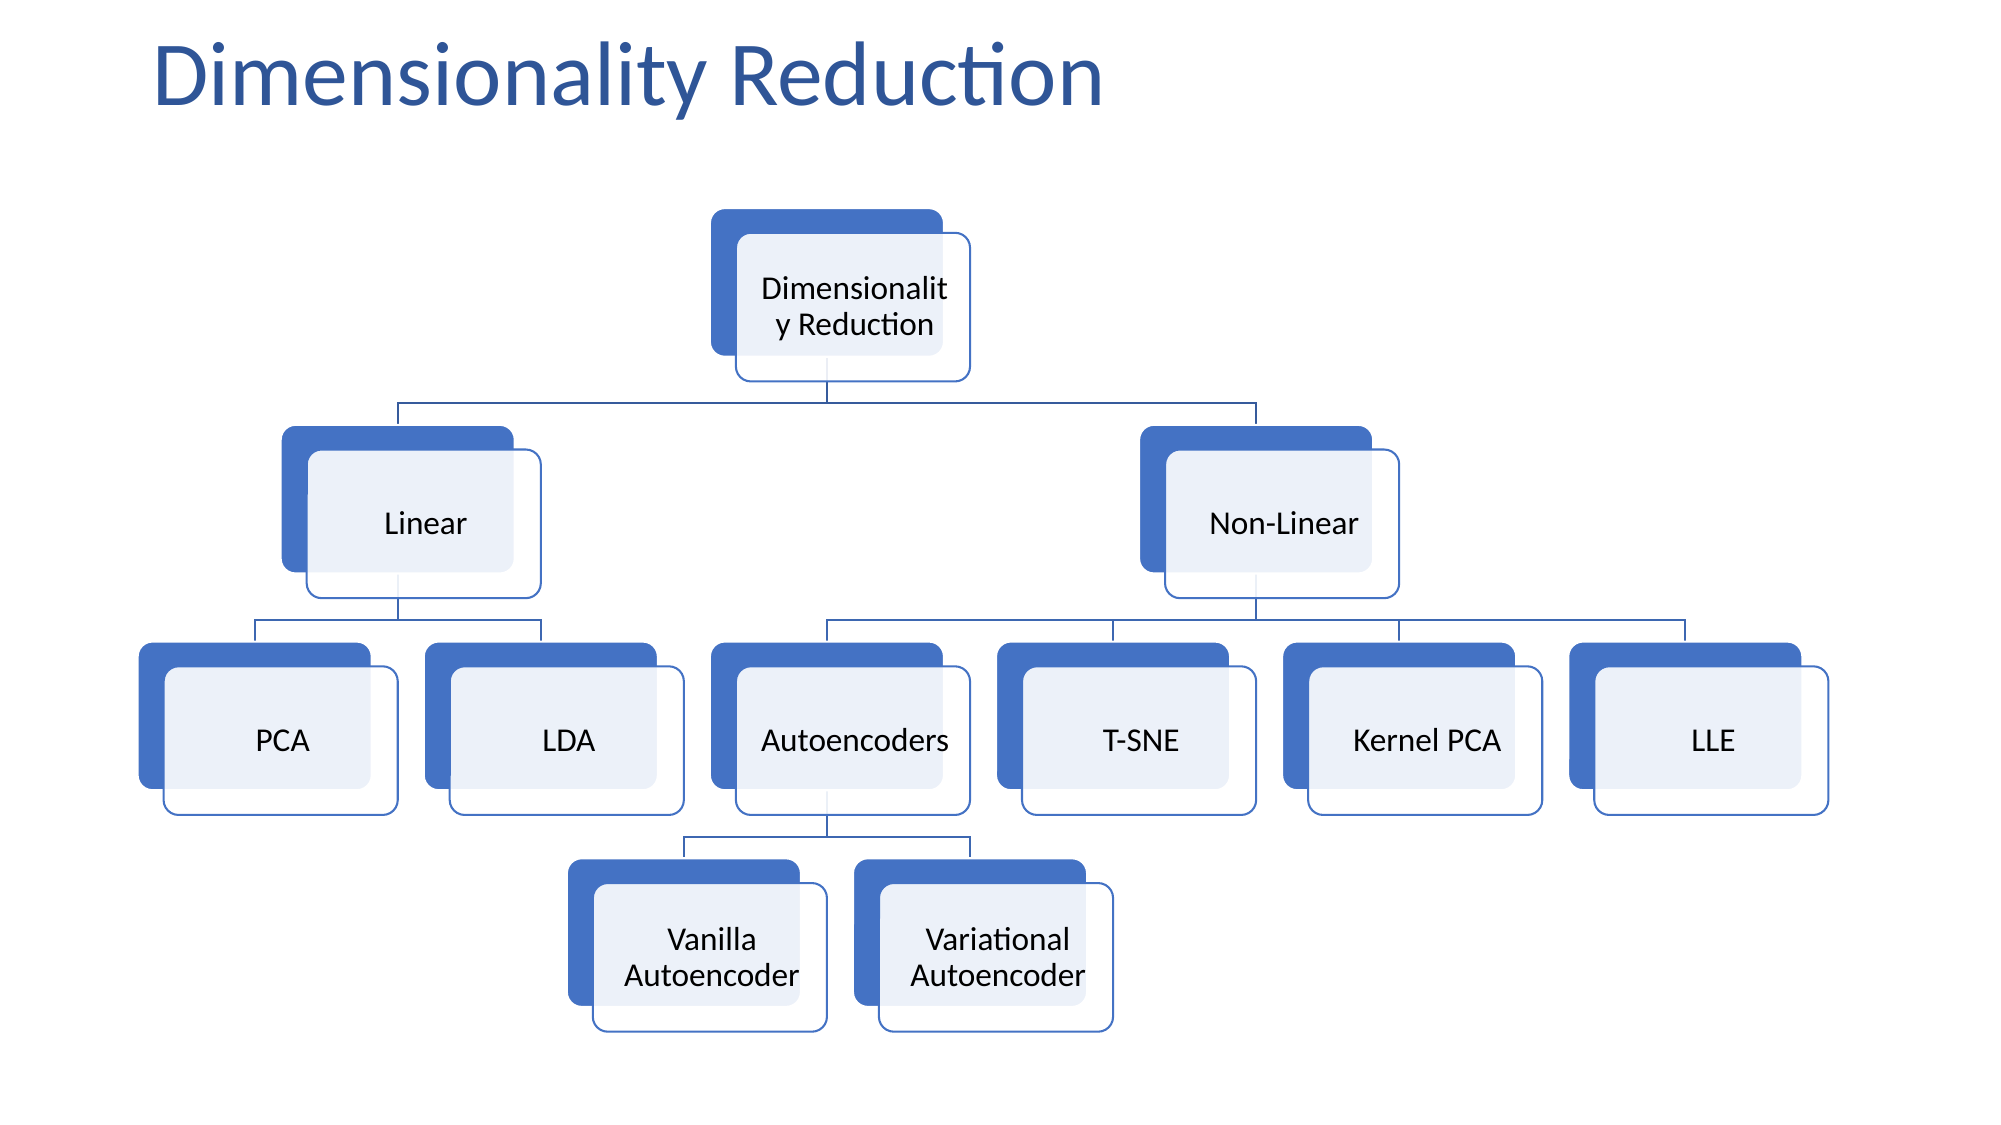

# Dimensionality Reduction
Dimensionality Reduction
Linear
PCA
LDA
Non-Linear
Autoencoders
Vanilla Autoencoder
Variational Autoencoder
T-SNE
Kernel PCA
LLE